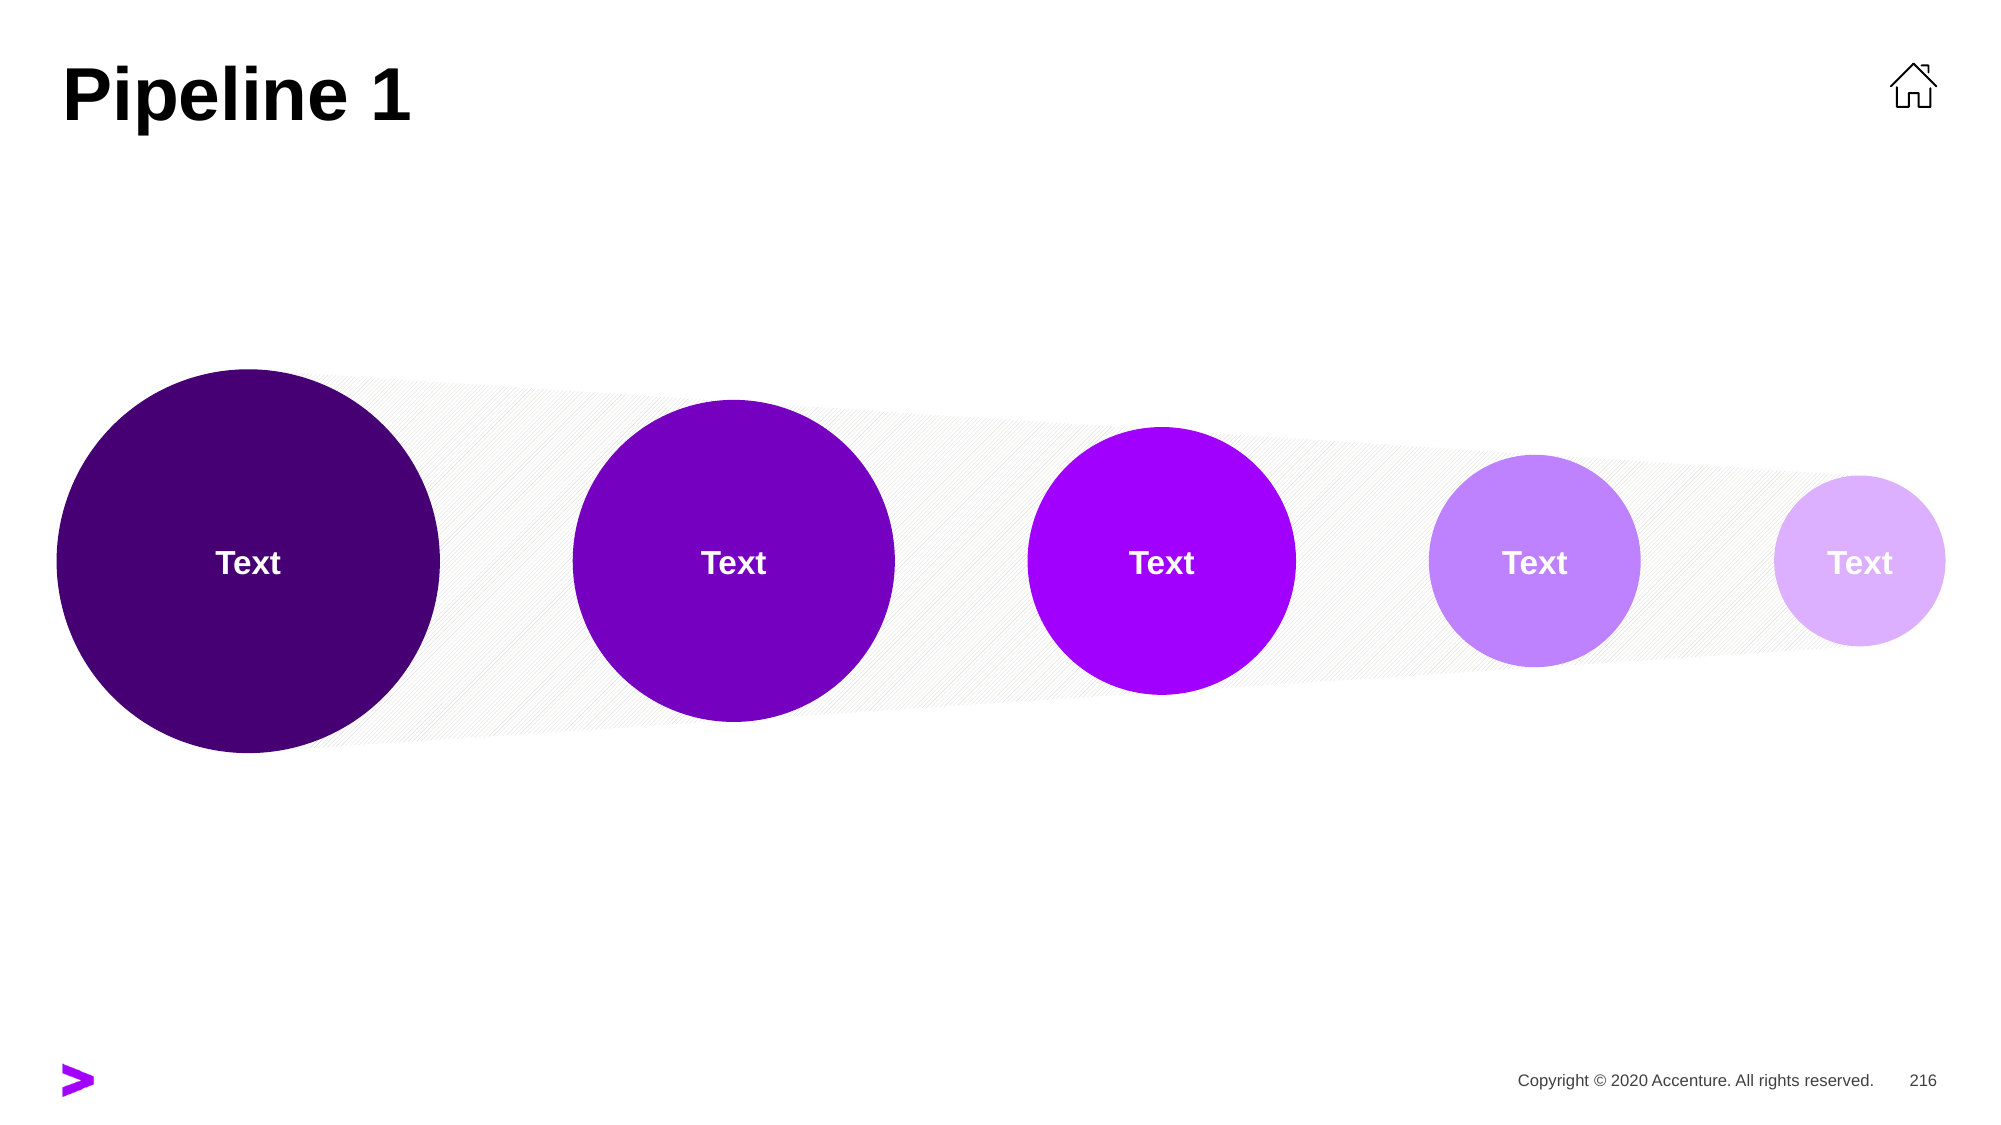

# Pipeline 1

Text
Text
Text
Text
Text